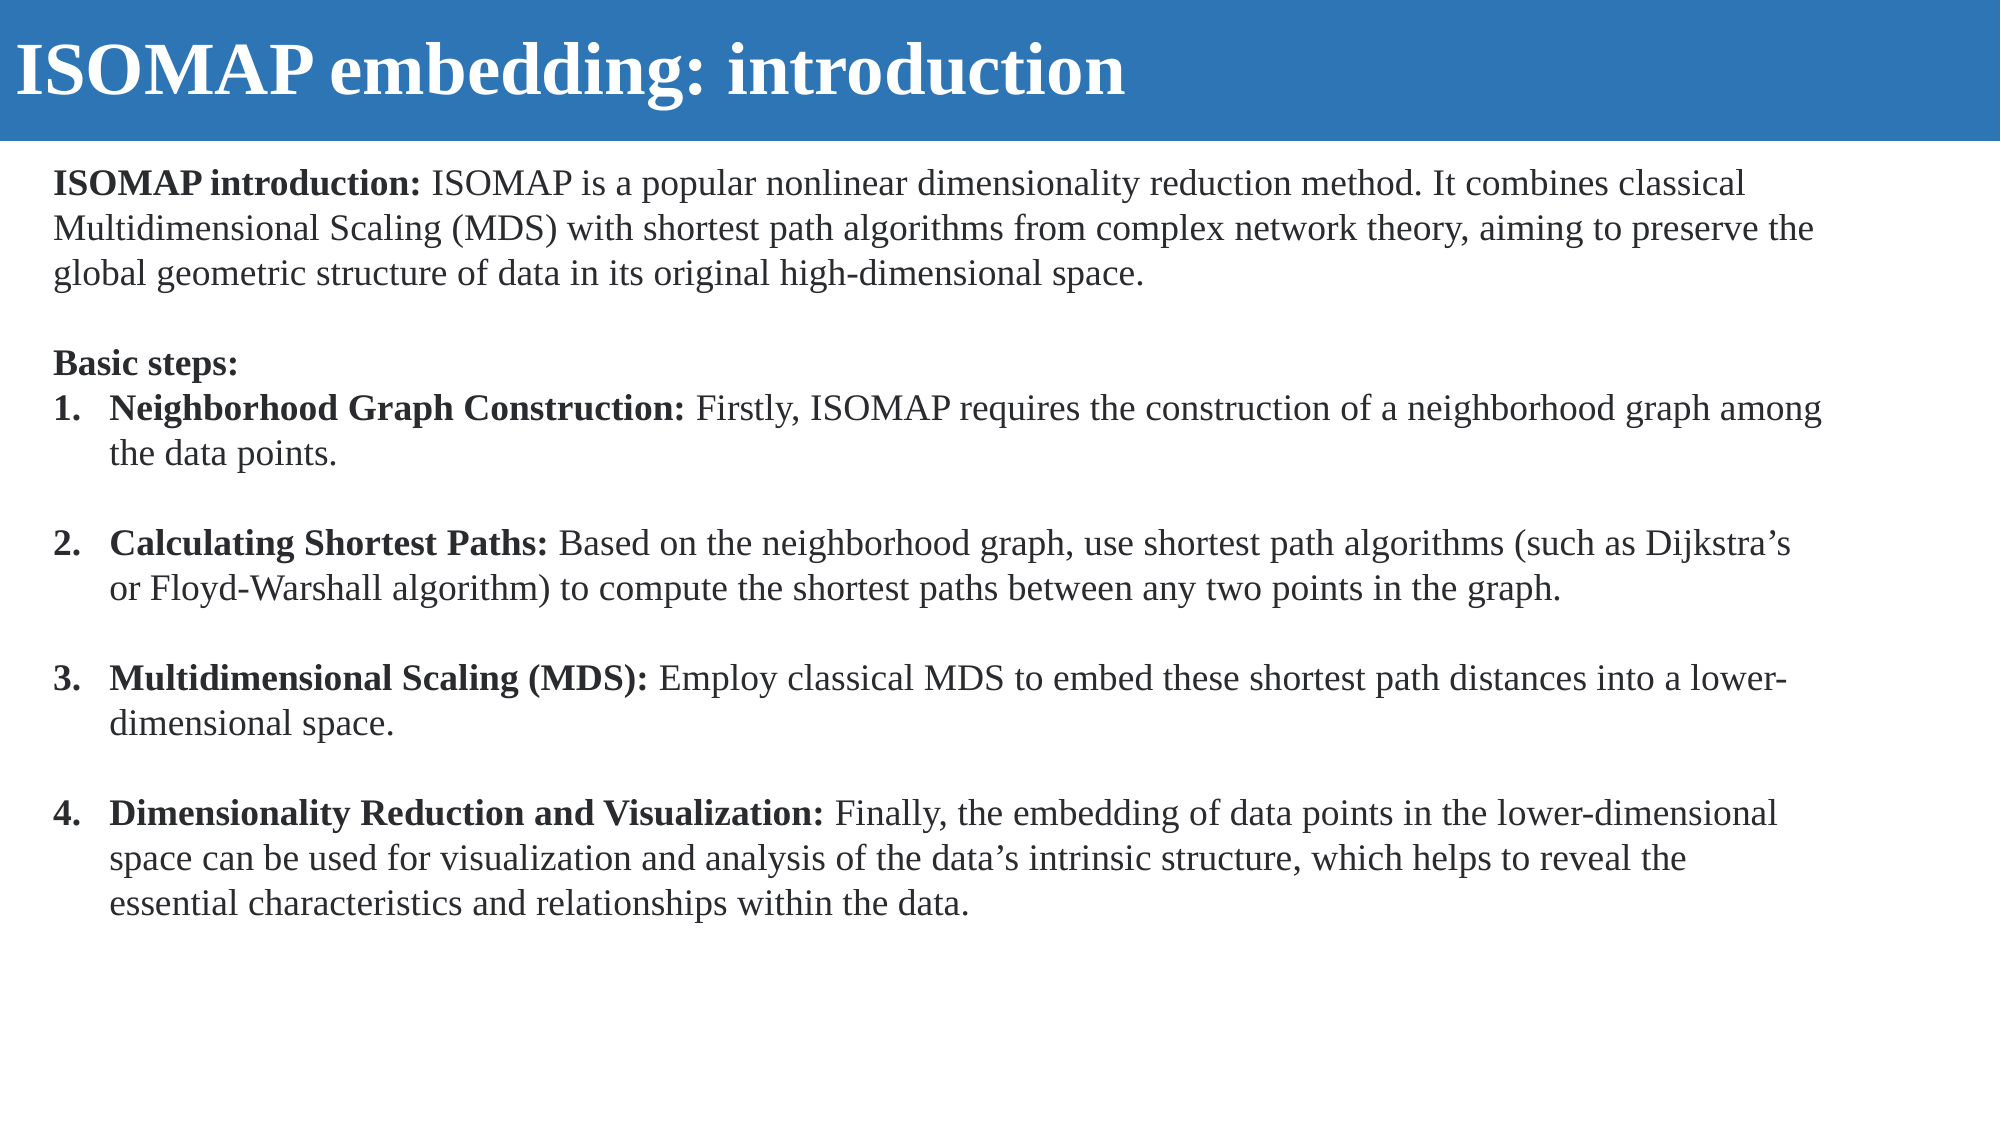

ISOMAP embedding: introduction
ISOMAP introduction: ISOMAP is a popular nonlinear dimensionality reduction method. It combines classical Multidimensional Scaling (MDS) with shortest path algorithms from complex network theory, aiming to preserve the global geometric structure of data in its original high-dimensional space.

Basic steps:
Neighborhood Graph Construction: Firstly, ISOMAP requires the construction of a neighborhood graph among the data points.

Calculating Shortest Paths: Based on the neighborhood graph, use shortest path algorithms (such as Dijkstra’s or Floyd-Warshall algorithm) to compute the shortest paths between any two points in the graph.

Multidimensional Scaling (MDS): Employ classical MDS to embed these shortest path distances into a lower-dimensional space.

Dimensionality Reduction and Visualization: Finally, the embedding of data points in the lower-dimensional space can be used for visualization and analysis of the data’s intrinsic structure, which helps to reveal the essential characteristics and relationships within the data.